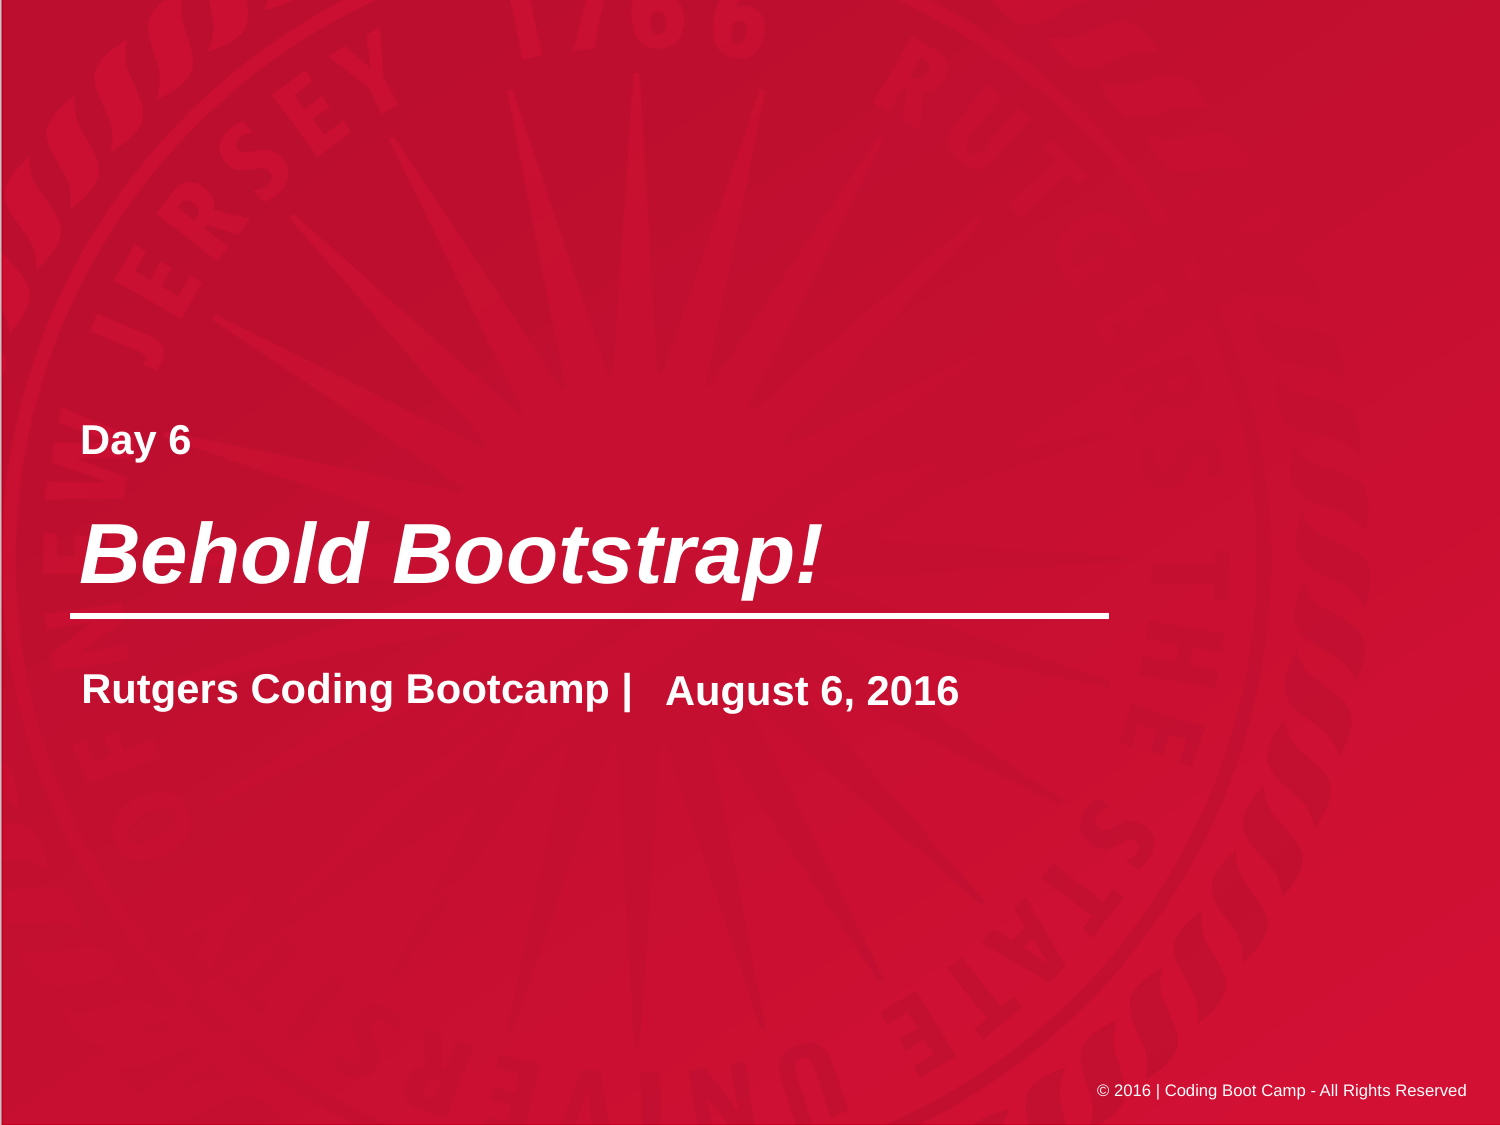

Day 6
# Behold Bootstrap!
August 6, 2016